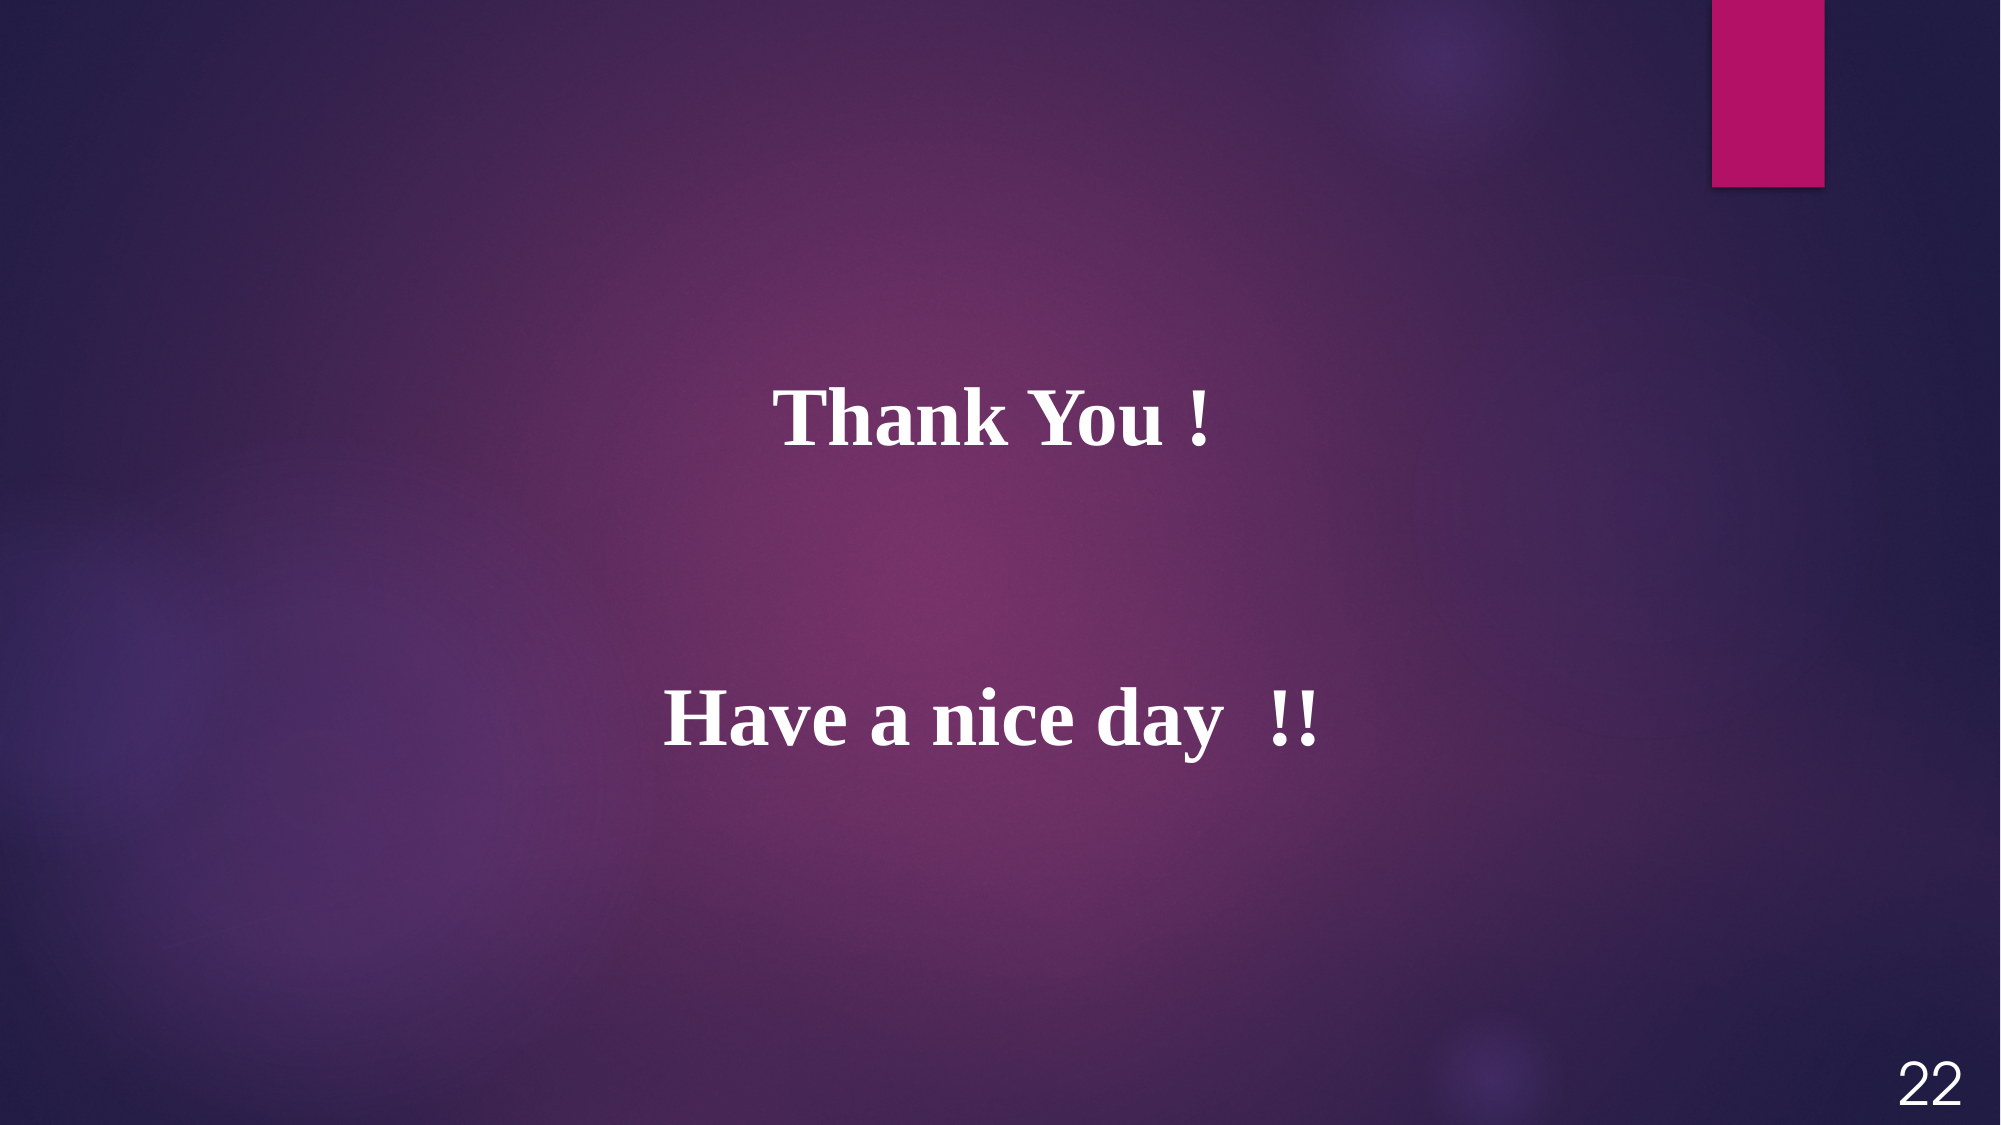

Thank You !

Have a nice day  !!
22